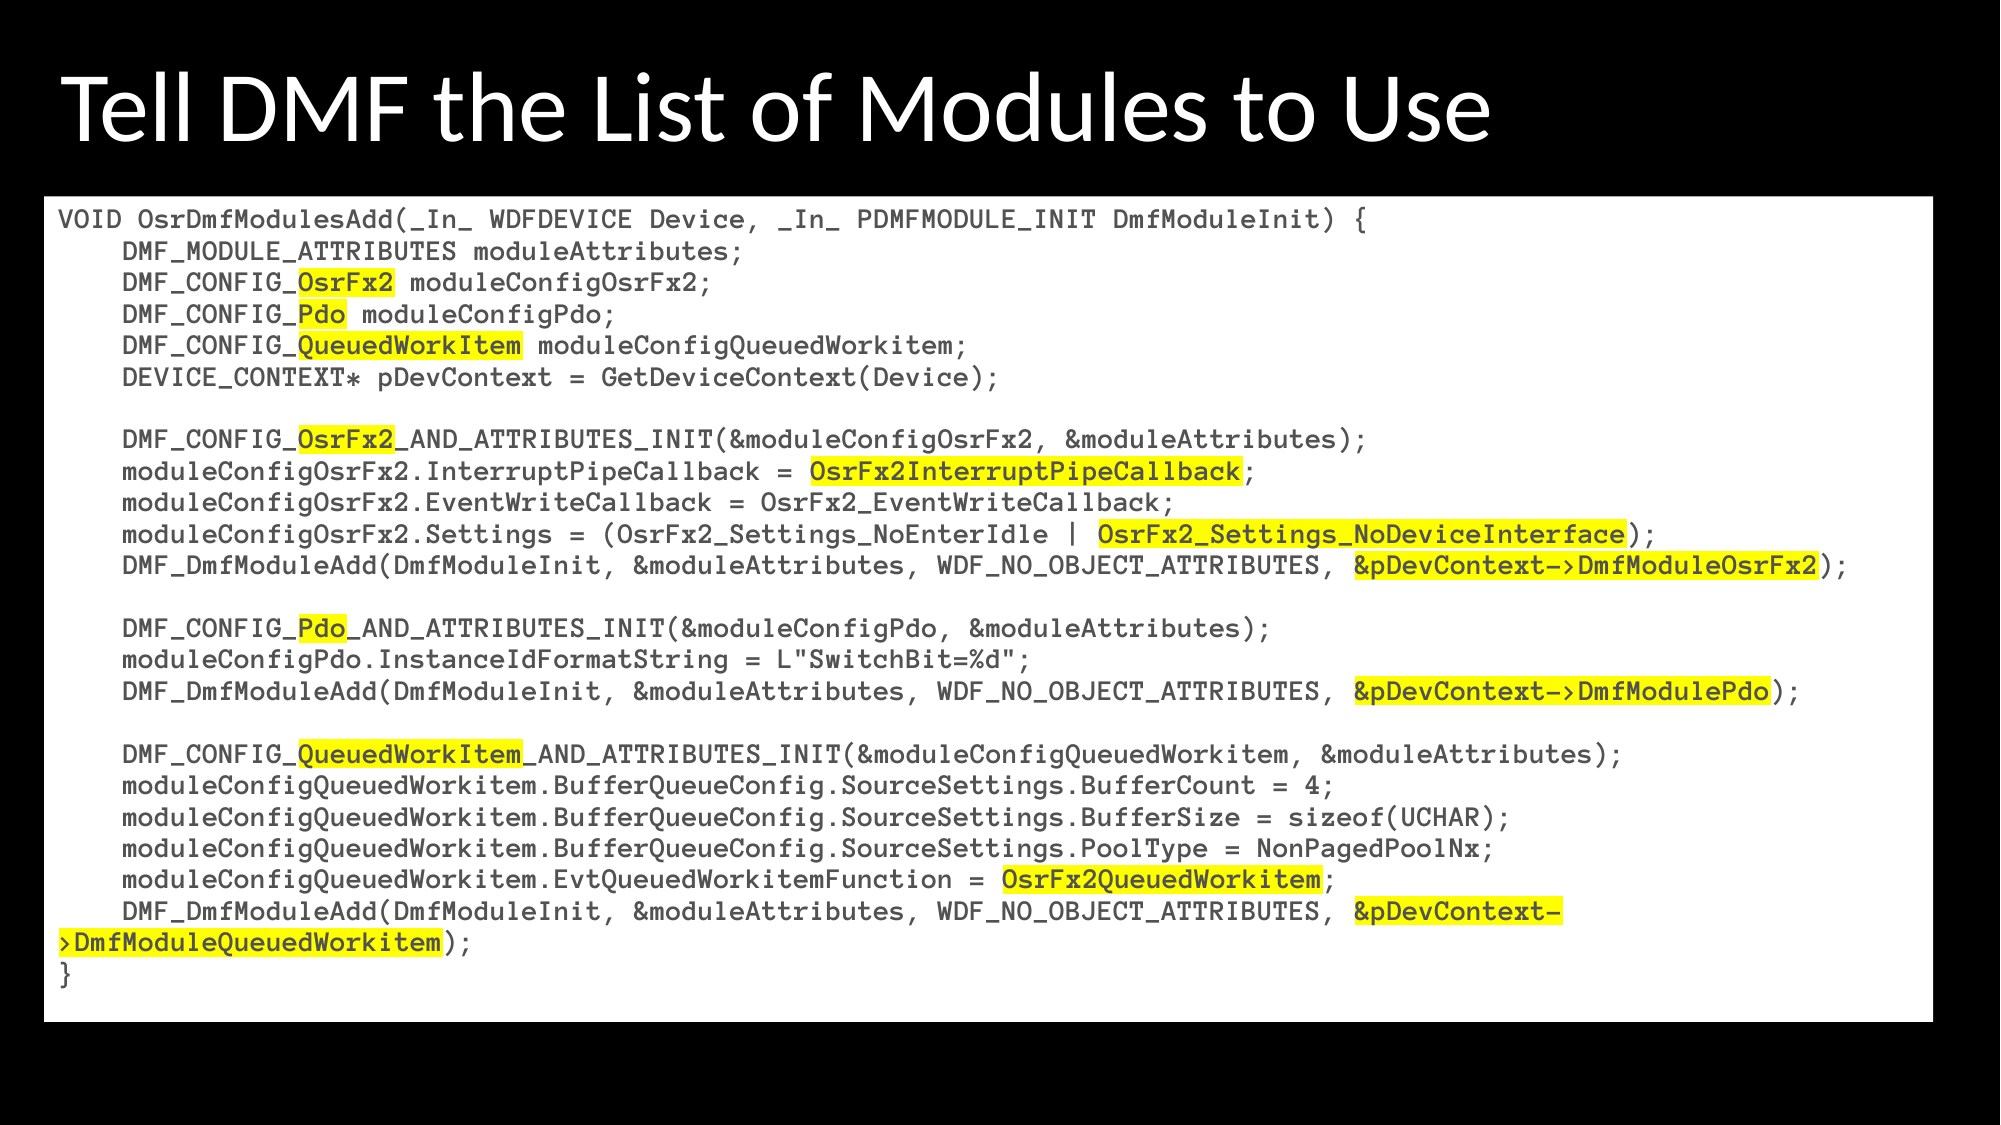

# Tell DMF the List of Modules to Use
VOID OsrDmfModulesAdd(_In_ WDFDEVICE Device, _In_ PDMFMODULE_INIT DmfModuleInit) {
    DMF_MODULE_ATTRIBUTES moduleAttributes;
    DMF_CONFIG_OsrFx2 moduleConfigOsrFx2;
    DMF_CONFIG_Pdo moduleConfigPdo;
    DMF_CONFIG_QueuedWorkItem moduleConfigQueuedWorkitem;
    DEVICE_CONTEXT* pDevContext = GetDeviceContext(Device);

    DMF_CONFIG_OsrFx2_AND_ATTRIBUTES_INIT(&moduleConfigOsrFx2, &moduleAttributes);
    moduleConfigOsrFx2.InterruptPipeCallback = OsrFx2InterruptPipeCallback;
    moduleConfigOsrFx2.EventWriteCallback = OsrFx2_EventWriteCallback;
    moduleConfigOsrFx2.Settings = (OsrFx2_Settings_NoEnterIdle | OsrFx2_Settings_NoDeviceInterface);
    DMF_DmfModuleAdd(DmfModuleInit, &moduleAttributes, WDF_NO_OBJECT_ATTRIBUTES, &pDevContext->DmfModuleOsrFx2);

    DMF_CONFIG_Pdo_AND_ATTRIBUTES_INIT(&moduleConfigPdo, &moduleAttributes);
    moduleConfigPdo.InstanceIdFormatString = L"SwitchBit=%d";
    DMF_DmfModuleAdd(DmfModuleInit, &moduleAttributes, WDF_NO_OBJECT_ATTRIBUTES, &pDevContext->DmfModulePdo);

    DMF_CONFIG_QueuedWorkItem_AND_ATTRIBUTES_INIT(&moduleConfigQueuedWorkitem, &moduleAttributes);
    moduleConfigQueuedWorkitem.BufferQueueConfig.SourceSettings.BufferCount = 4;
    moduleConfigQueuedWorkitem.BufferQueueConfig.SourceSettings.BufferSize = sizeof(UCHAR);
    moduleConfigQueuedWorkitem.BufferQueueConfig.SourceSettings.PoolType = NonPagedPoolNx;
    moduleConfigQueuedWorkitem.EvtQueuedWorkitemFunction = OsrFx2QueuedWorkitem;
    DMF_DmfModuleAdd(DmfModuleInit, &moduleAttributes, WDF_NO_OBJECT_ATTRIBUTES, &pDevContext->DmfModuleQueuedWorkitem);
}